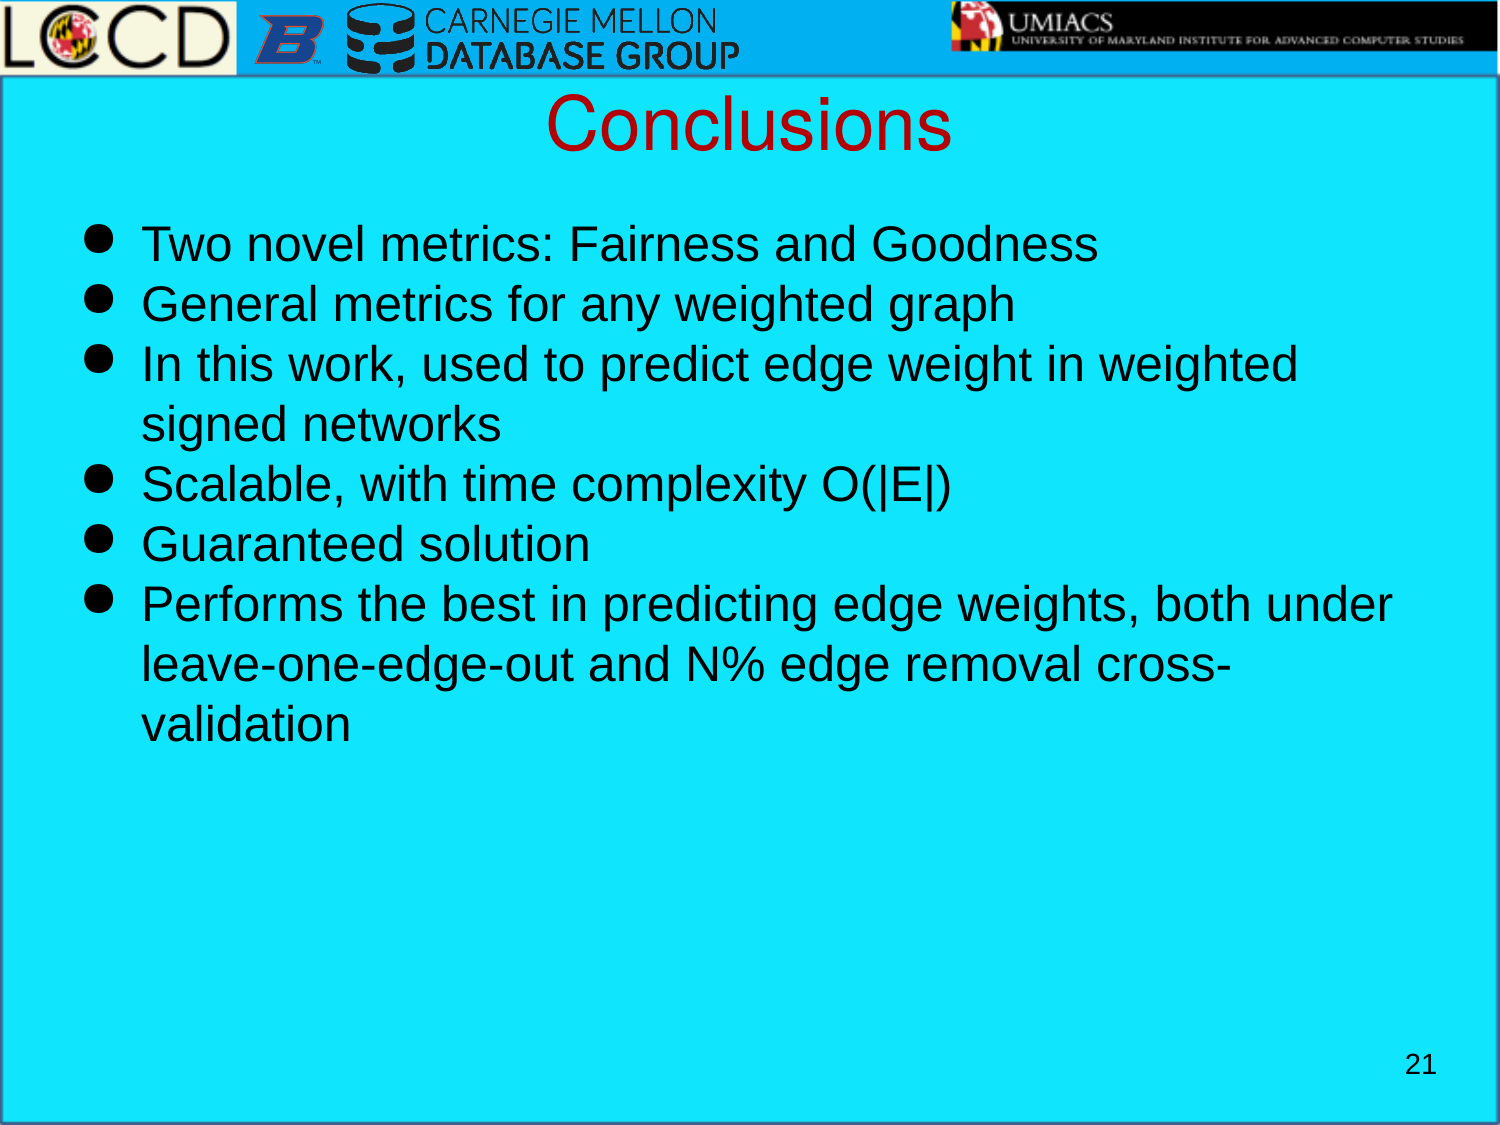

# Conclusions
Two novel metrics: Fairness and Goodness
General metrics for any weighted graph
In this work, used to predict edge weight in weighted signed networks
Scalable, with time complexity O(|E|)
Guaranteed solution
Performs the best in predicting edge weights, both under leave-one-edge-out and N% edge removal cross-validation
21